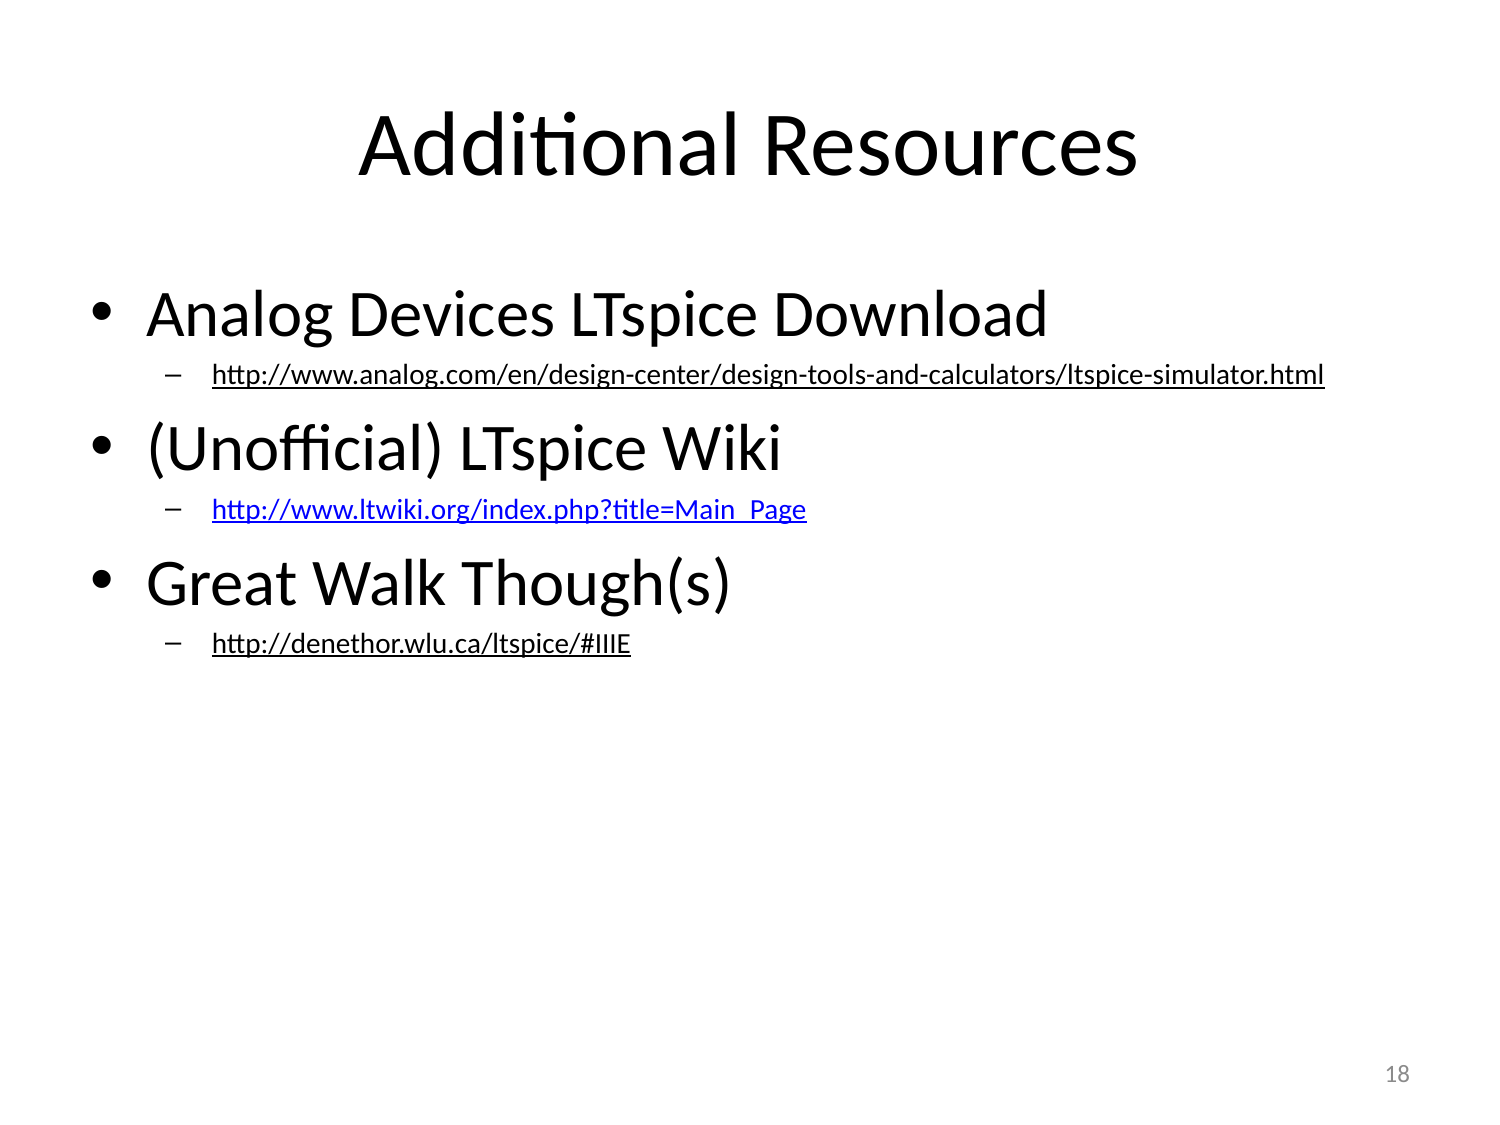

# Additional Resources
Analog Devices LTspice Download
http://www.analog.com/en/design-center/design-tools-and-calculators/ltspice-simulator.html
(Unofficial) LTspice Wiki
http://www.ltwiki.org/index.php?title=Main_Page
Great Walk Though(s)
http://denethor.wlu.ca/ltspice/#IIIE
18